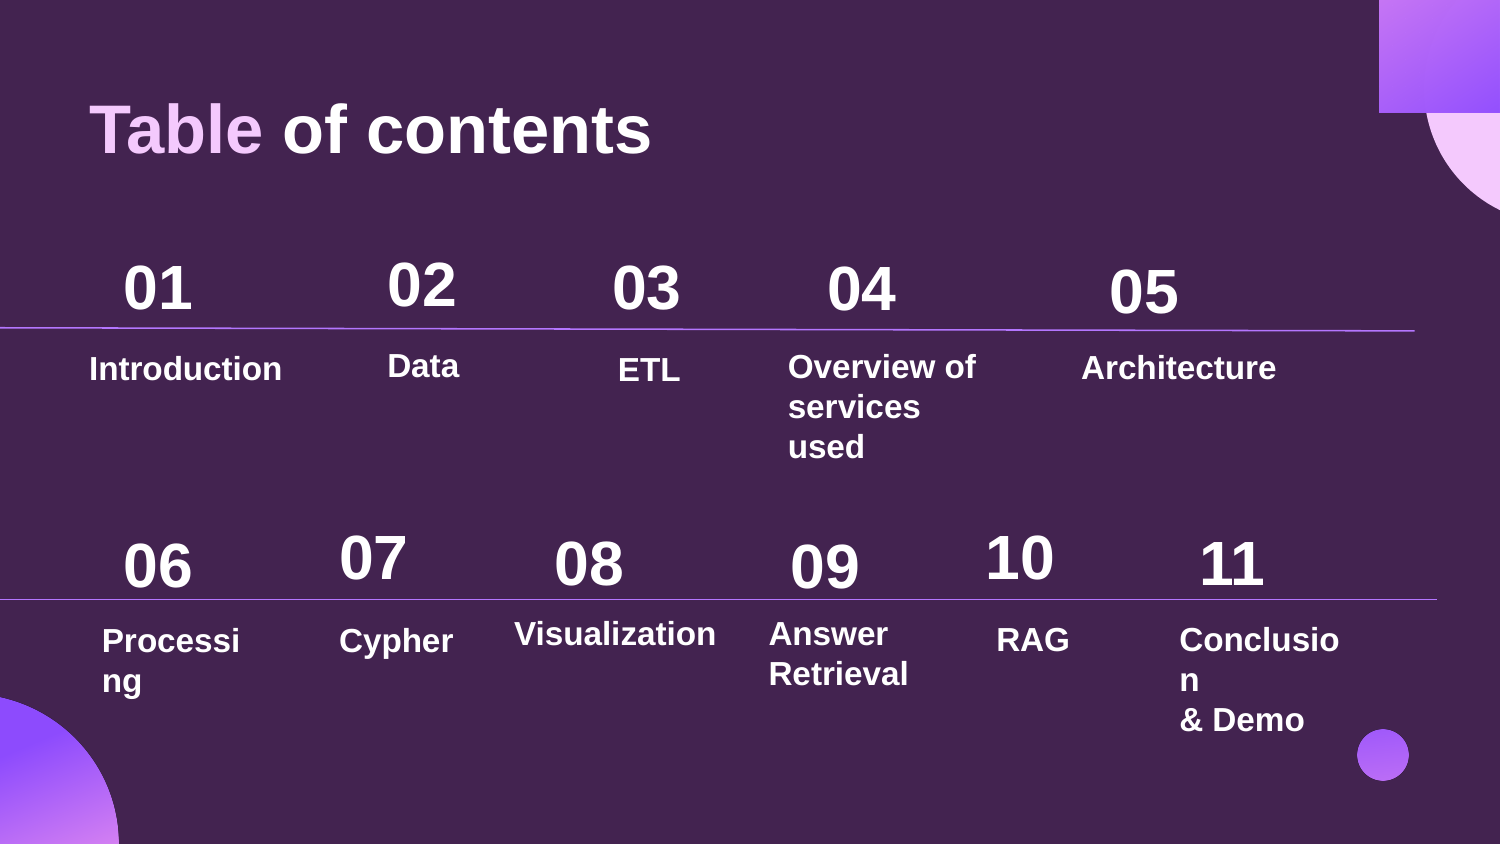

# Table of contents
02
03
01
04
05
Data
Overview of services used
Architecture
Introduction
ETL
10
07
11
08
06
09
RAG
Conclusion
& Demo
Processing
Visualization
Cypher
Answer
Retrieval